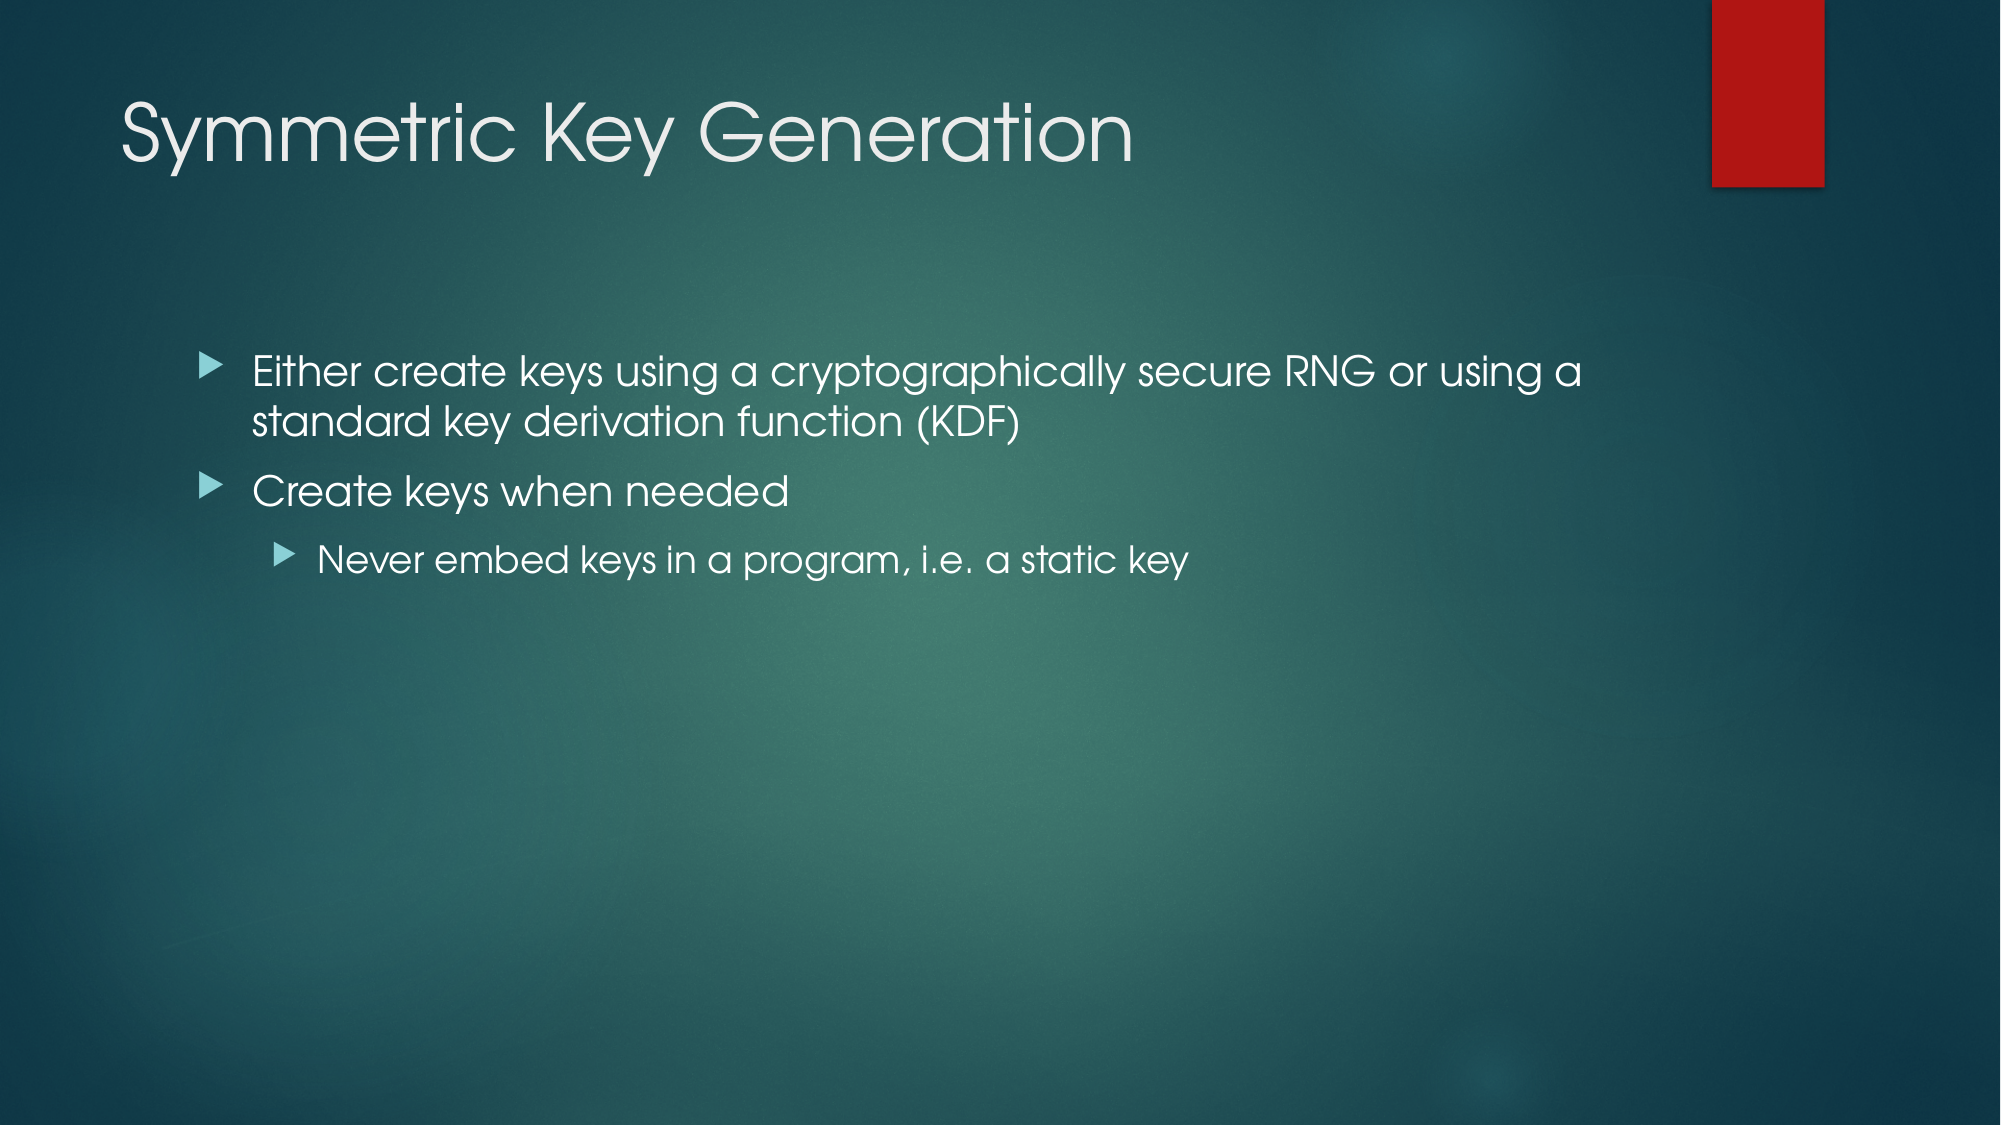

# Symmetric Key Generation
Either create keys using a cryptographically secure RNG or using a standard key derivation function (KDF)
Create keys when needed
Never embed keys in a program, i.e. a static key